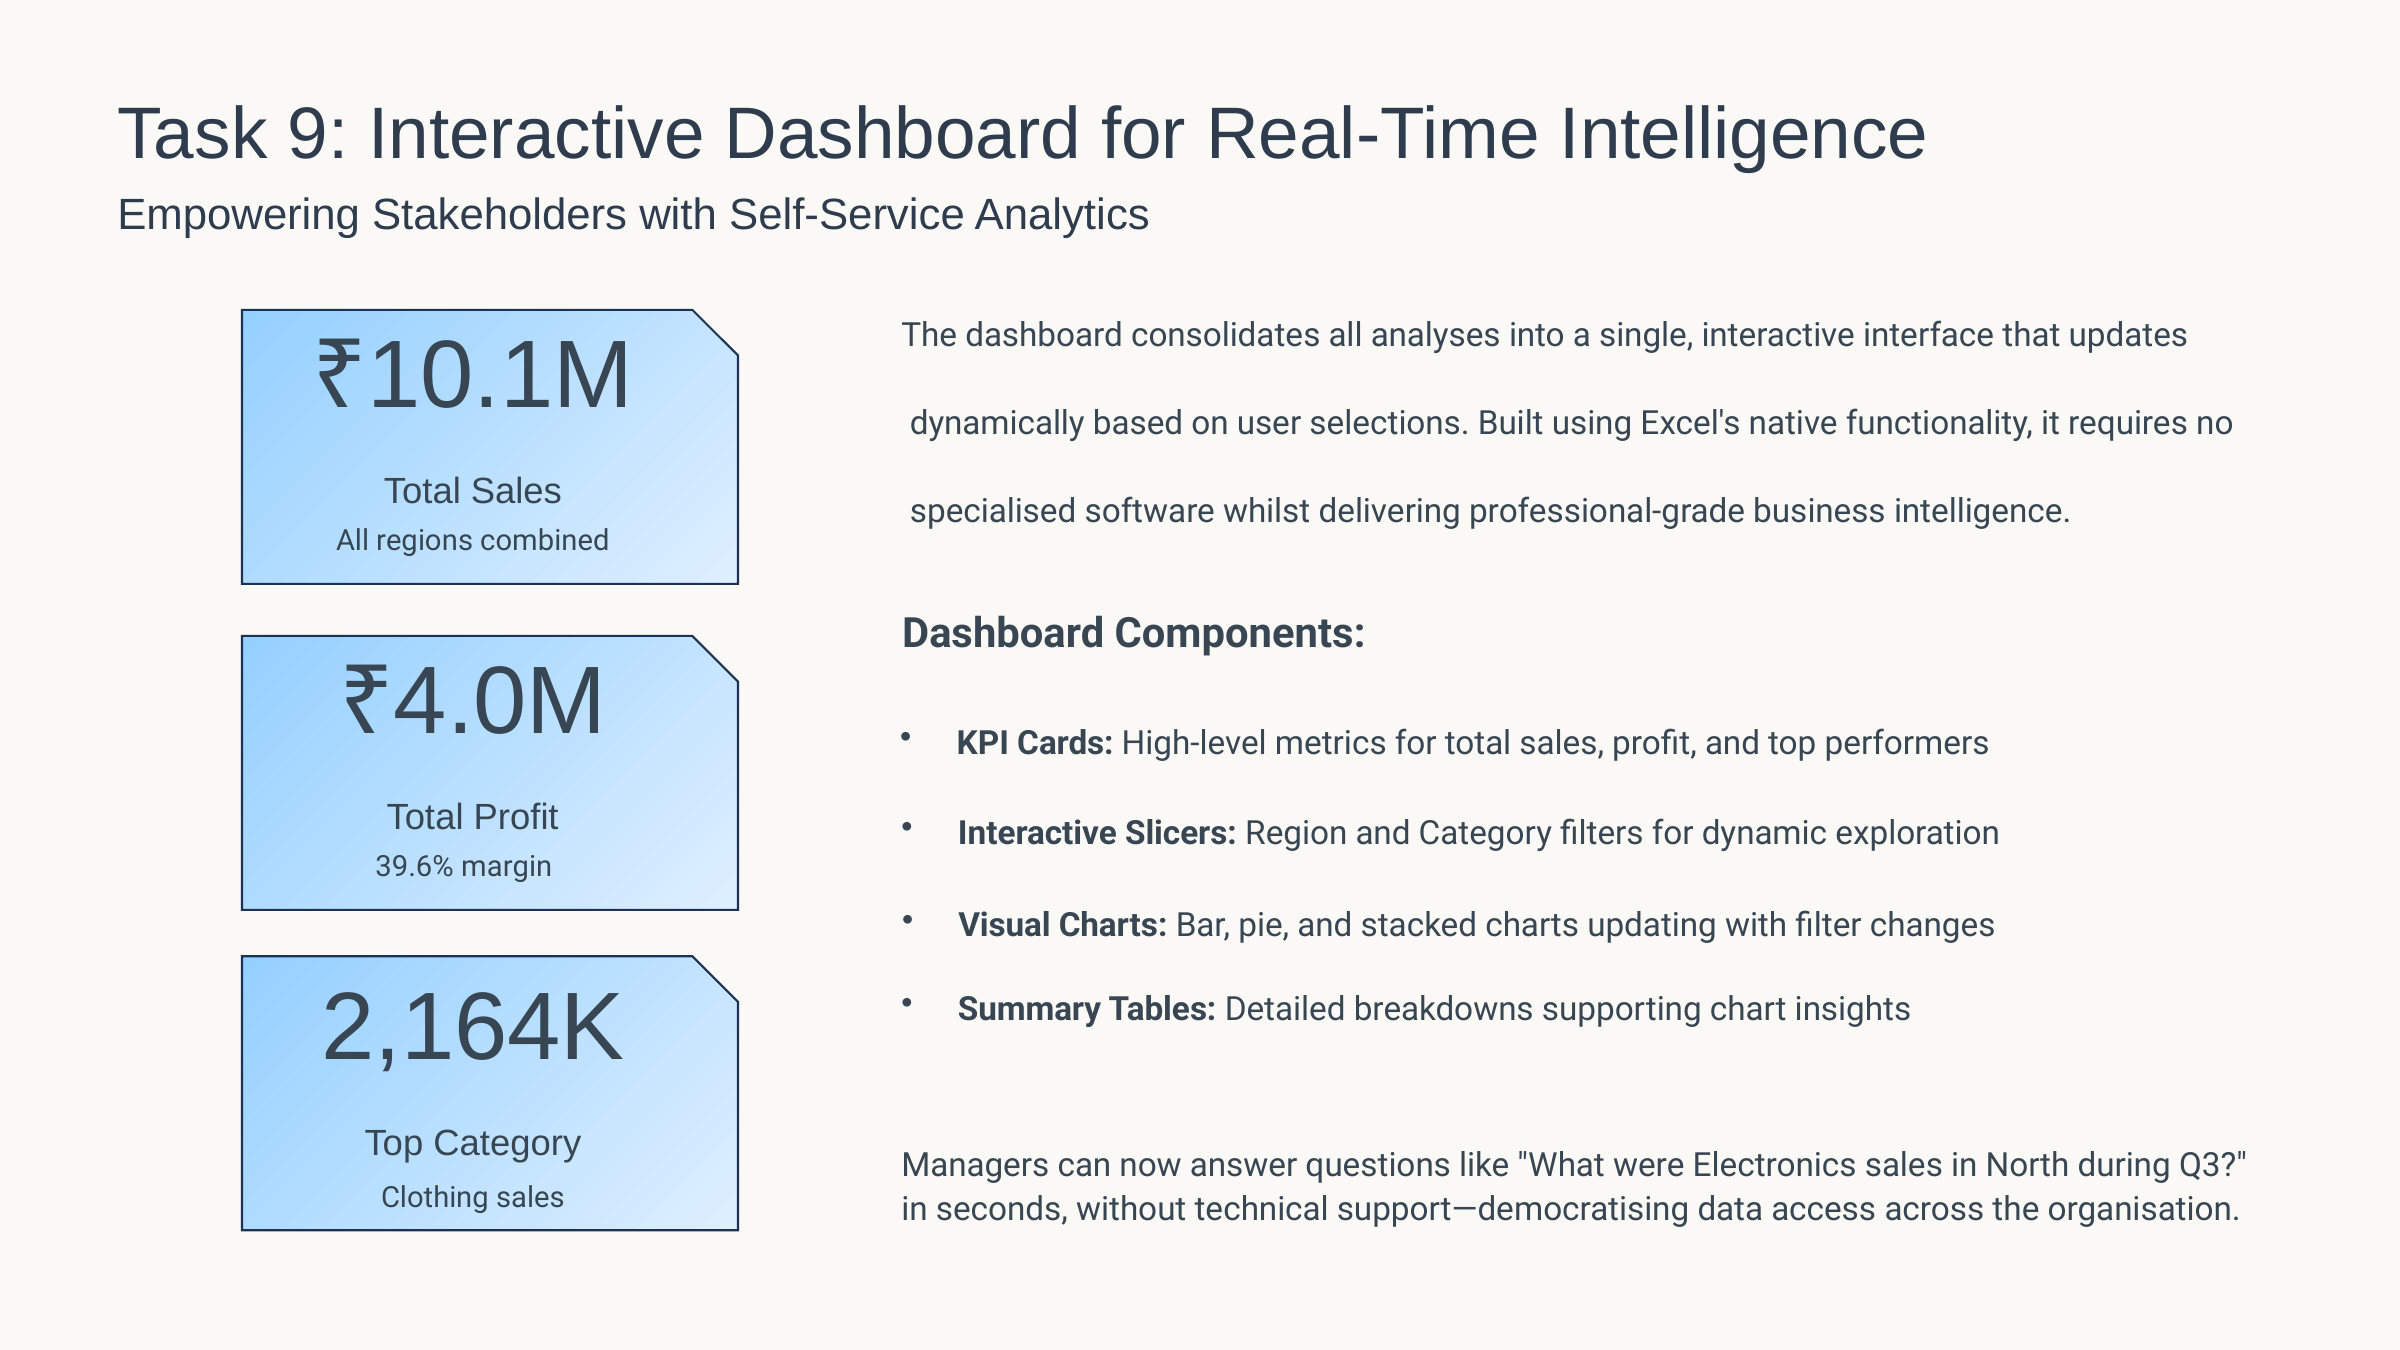

Task 9: Interactive Dashboard for Real-Time Intelligence
Empowering Stakeholders with Self-Service Analytics

The dashboard consolidates all analyses into a single, interactive interface that updates

 dynamically based on user selections. Built using Excel's native functionality, it requires no

 specialised software whilst delivering professional-grade business intelligence.
₹10.1M
Total Sales
All regions combined
Dashboard Components:

₹4.0M
KPI Cards: High-level metrics for total sales, profit, and top performers
Total Profit
Interactive Slicers: Region and Category filters for dynamic exploration
39.6% margin
Visual Charts: Bar, pie, and stacked charts updating with filter changes

Summary Tables: Detailed breakdowns supporting chart insights
2,164K
Top Category
Managers can now answer questions like "What were Electronics sales in North during Q3?" in seconds, without technical support—democratising data access across the organisation.
Clothing sales